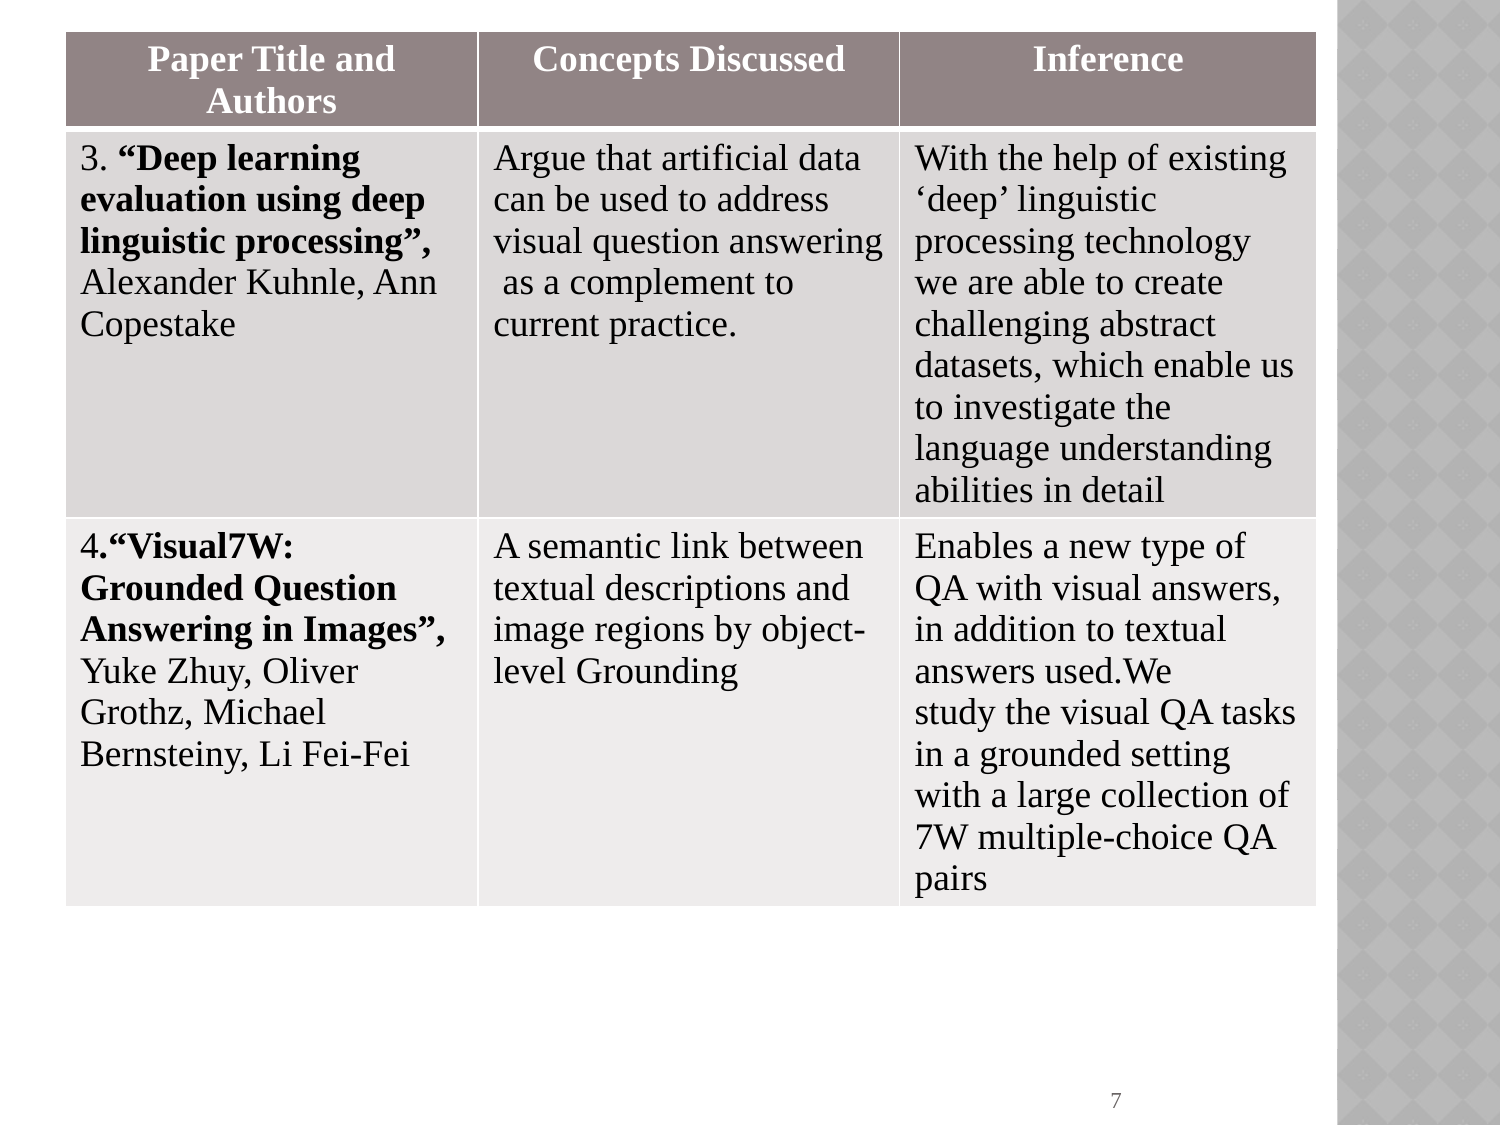

| Paper Title and Authors | Concepts Discussed | Inference |
| --- | --- | --- |
| 3. “Deep learning evaluation using deep linguistic processing”, Alexander Kuhnle, Ann Copestake | Argue that artificial data can be used to address visual question answering as a complement to current practice. | With the help of existing ‘deep’ linguistic processing technology we are able to create challenging abstract datasets, which enable us to investigate the language understanding abilities in detail |
| 4.“Visual7W: Grounded Question Answering in Images”, Yuke Zhuy, Oliver Grothz, Michael Bernsteiny, Li Fei-Fei | A semantic link between textual descriptions and image regions by object-level Grounding | Enables a new type of QA with visual answers, in addition to textual answers used.We study the visual QA tasks in a grounded setting with a large collection of 7W multiple-choice QA pairs |
7